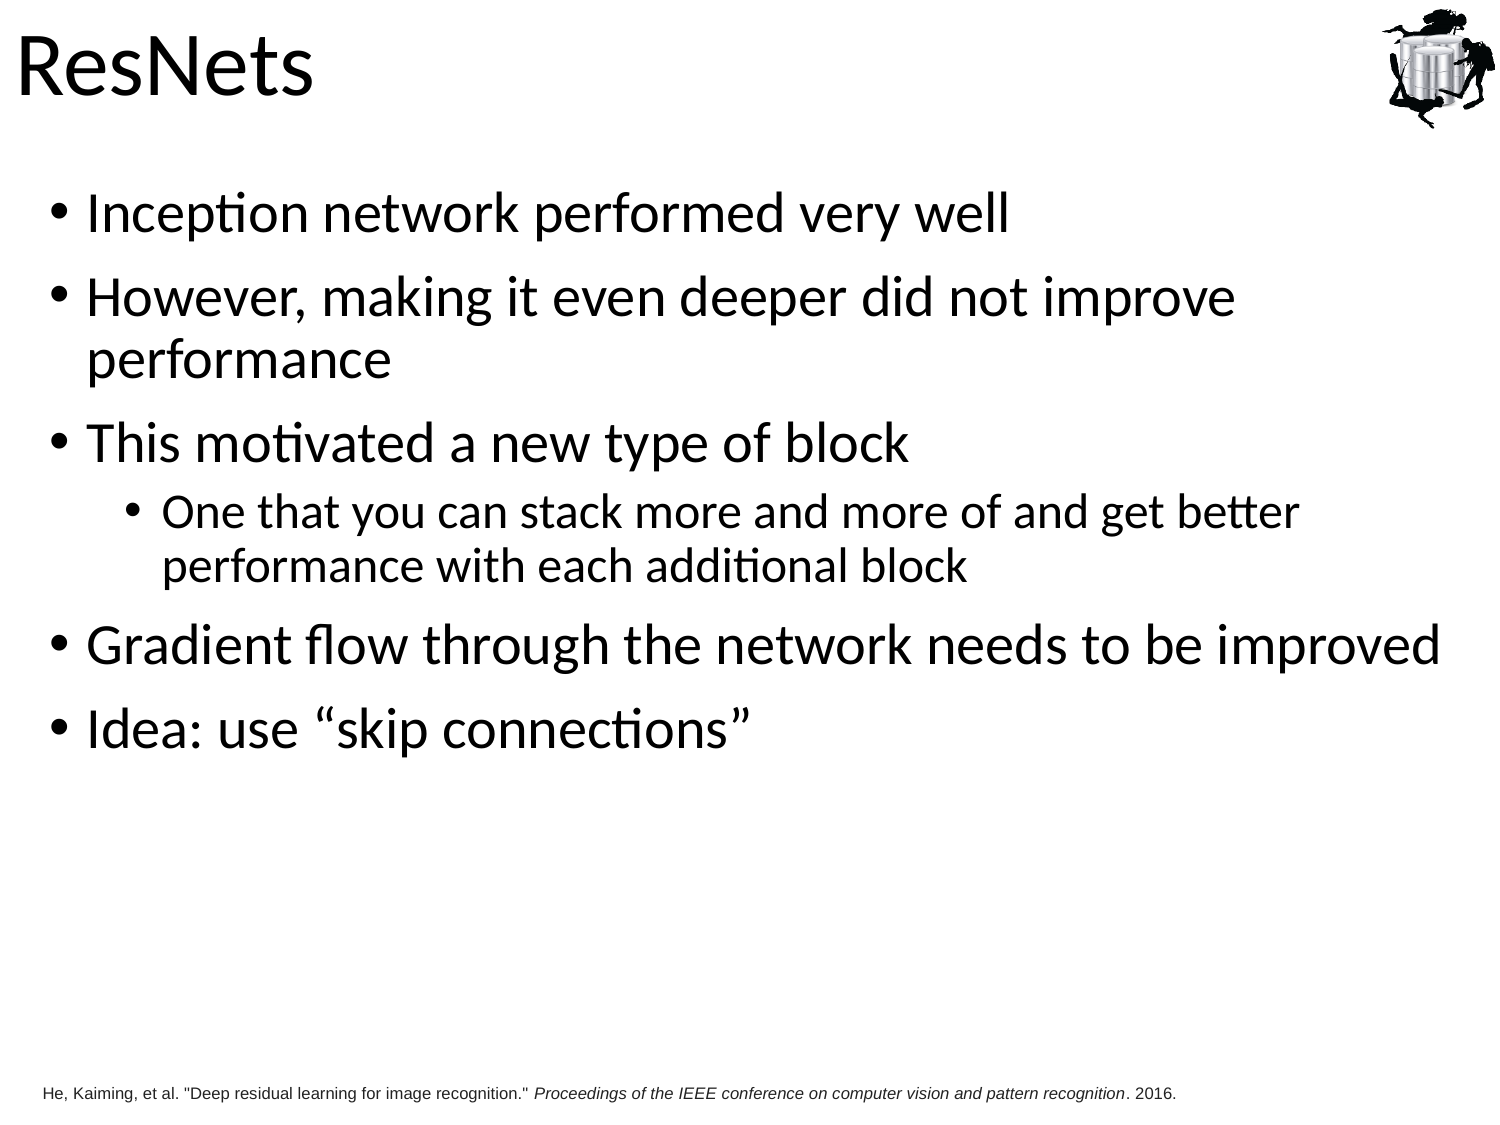

# ResNets
Inception network performed very well
However, making it even deeper did not improve performance
This motivated a new type of block
One that you can stack more and more of and get better performance with each additional block
Gradient flow through the network needs to be improved
Idea: use “skip connections”
He, Kaiming, et al. "Deep residual learning for image recognition." Proceedings of the IEEE conference on computer vision and pattern recognition. 2016.